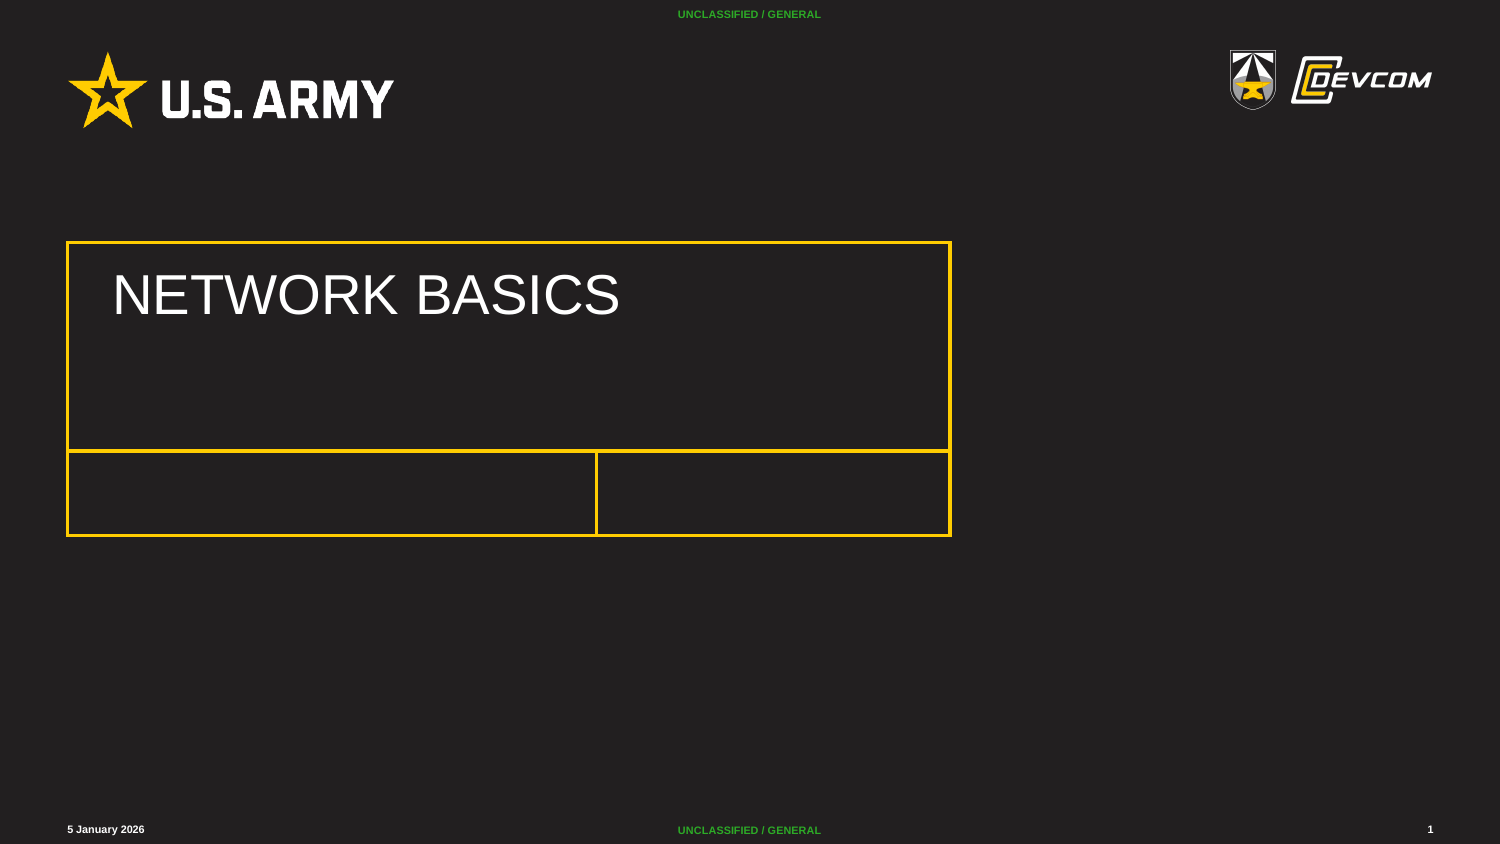

# NETWORK BASICS

5 January 2026
1